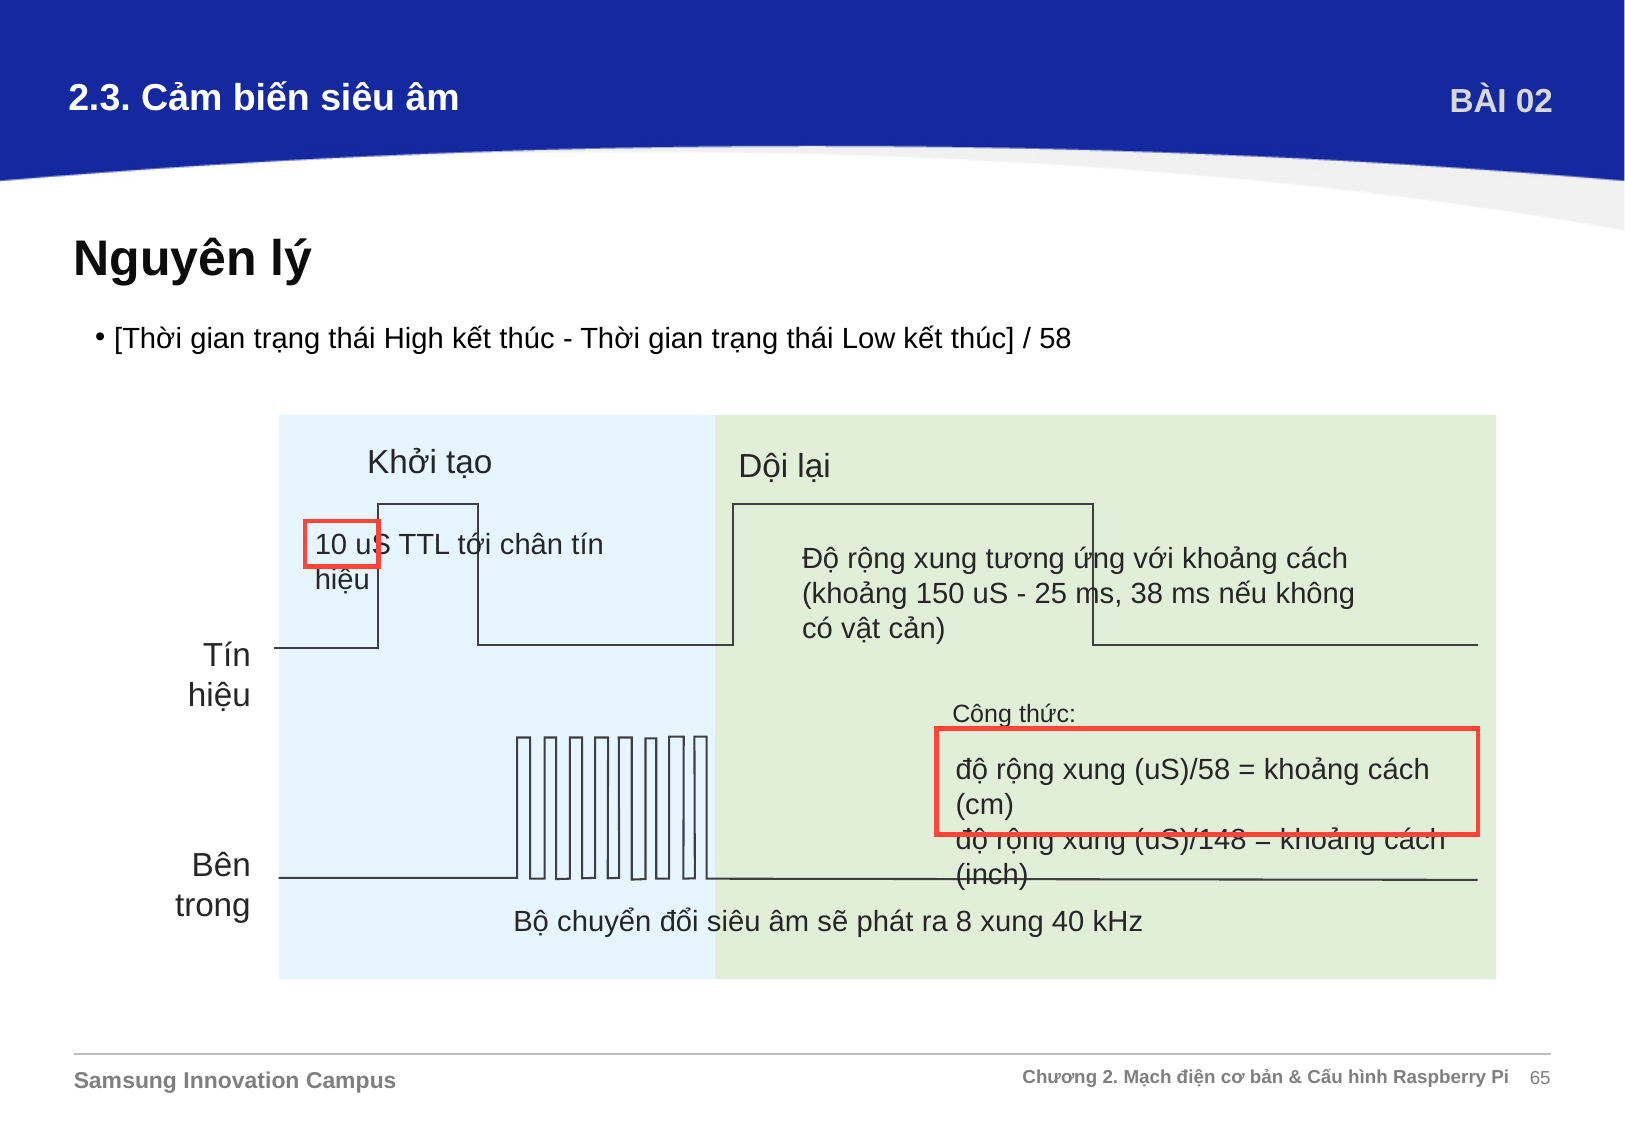

2.3. Cảm biến siêu âm
BÀI 02
Nguyên lý
[Thời gian trạng thái High kết thúc - Thời gian trạng thái Low kết thúc] / 58

Khởi tạo
Dội lại

10 uS TTL tới chân tín hiệu
Độ rộng xung tương ứng với khoảng cách
(khoảng 150 uS - 25 ms, 38 ms nếu không có vật cản)
Tín hiệu
Công thức:

độ rộng xung (uS)/58 = khoảng cách (cm)
độ rộng xung (uS)/148 = khoảng cách (inch)
Bên trong
Bộ chuyển đổi siêu âm sẽ phát ra 8 xung 40 kHz